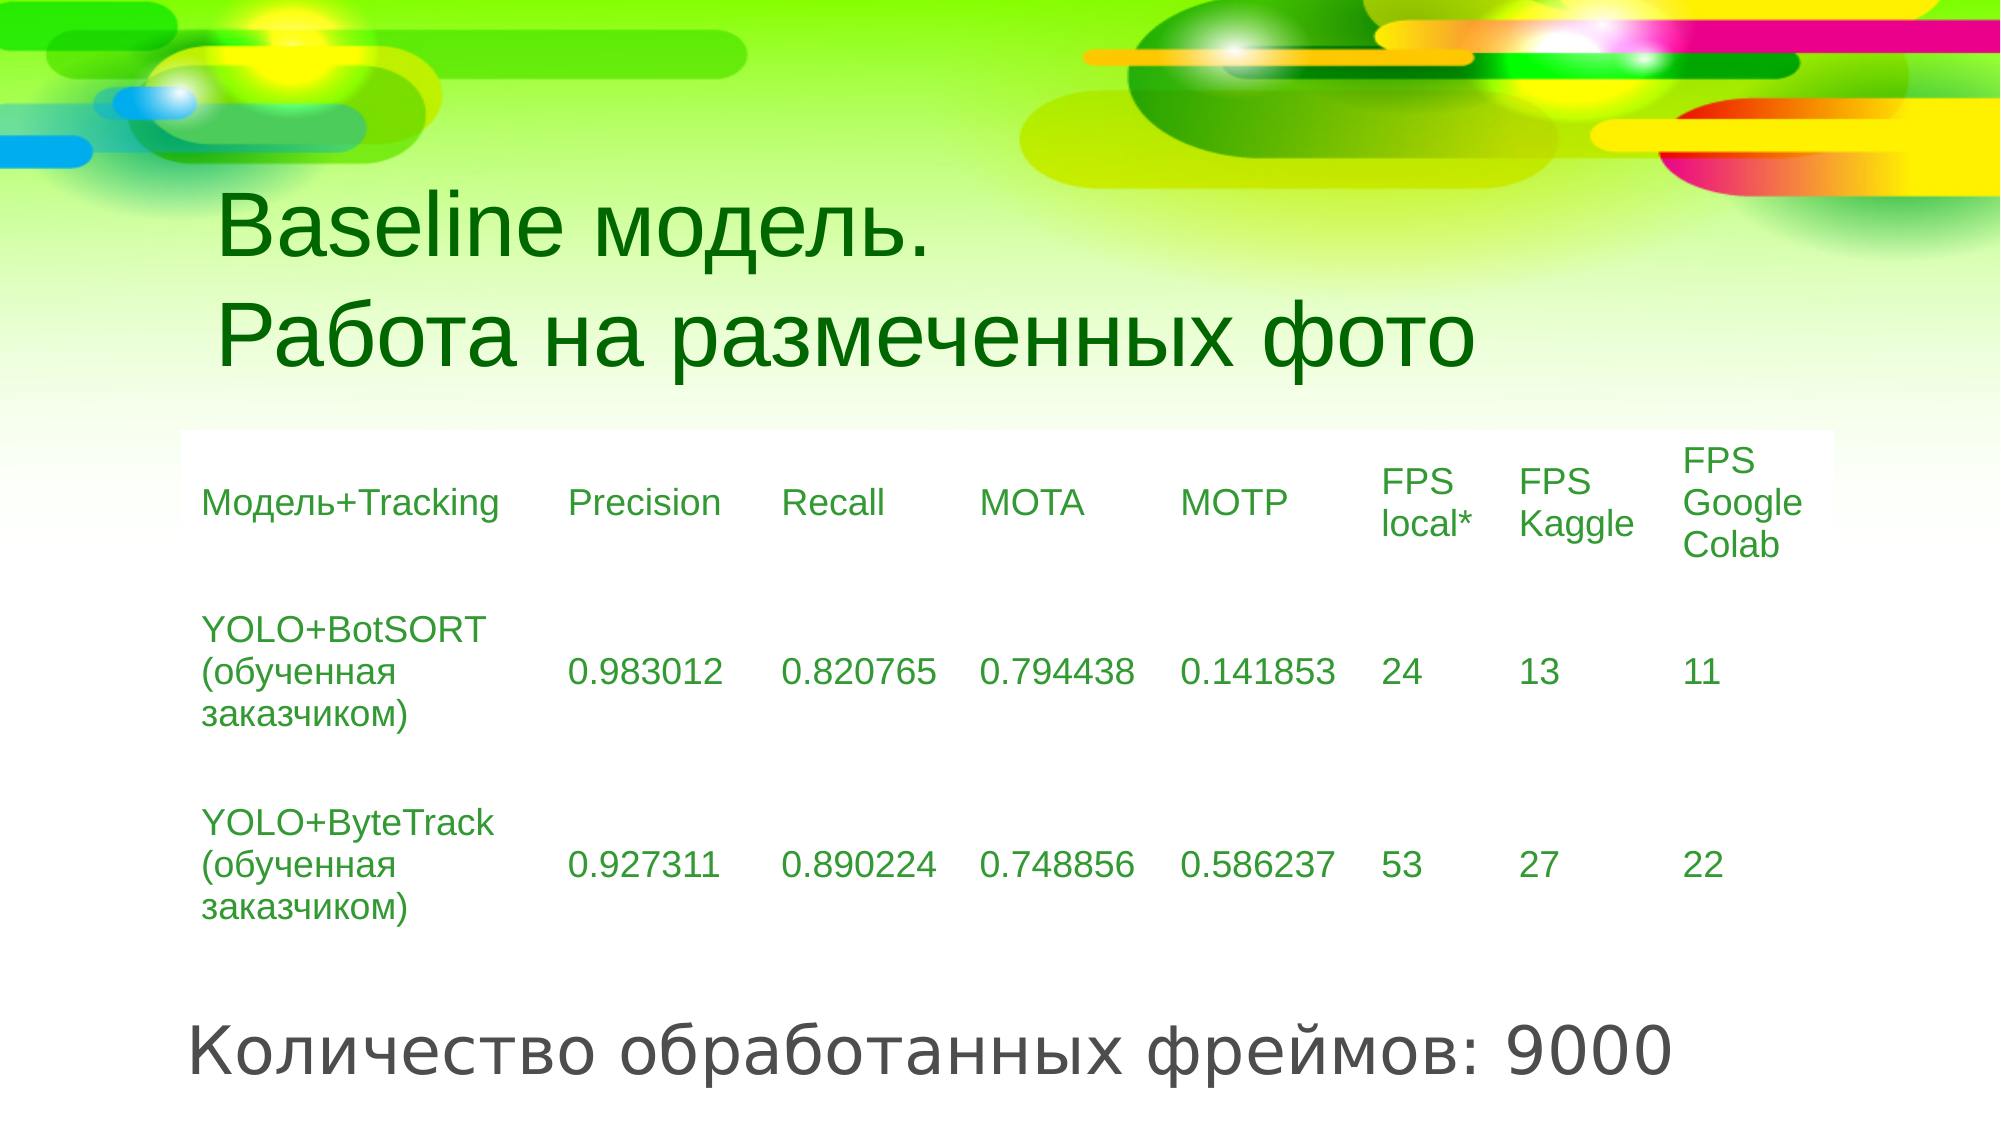

# Baseline модель. Работа на размеченных фото
| Модель+Tracking | Precision | Recall | MOTA | MOTP | FPS local\* | FPS Kaggle | FPS Google Colab |
| --- | --- | --- | --- | --- | --- | --- | --- |
| YOLO+BotSORT (обученная заказчиком) | 0.983012 | 0.820765 | 0.794438 | 0.141853 | 24 | 13 | 11 |
| YOLO+ByteTrack (обученная заказчиком) | 0.927311 | 0.890224 | 0.748856 | 0.586237 | 53 | 27 | 22 |
 Количество обработанных фреймов: 9000